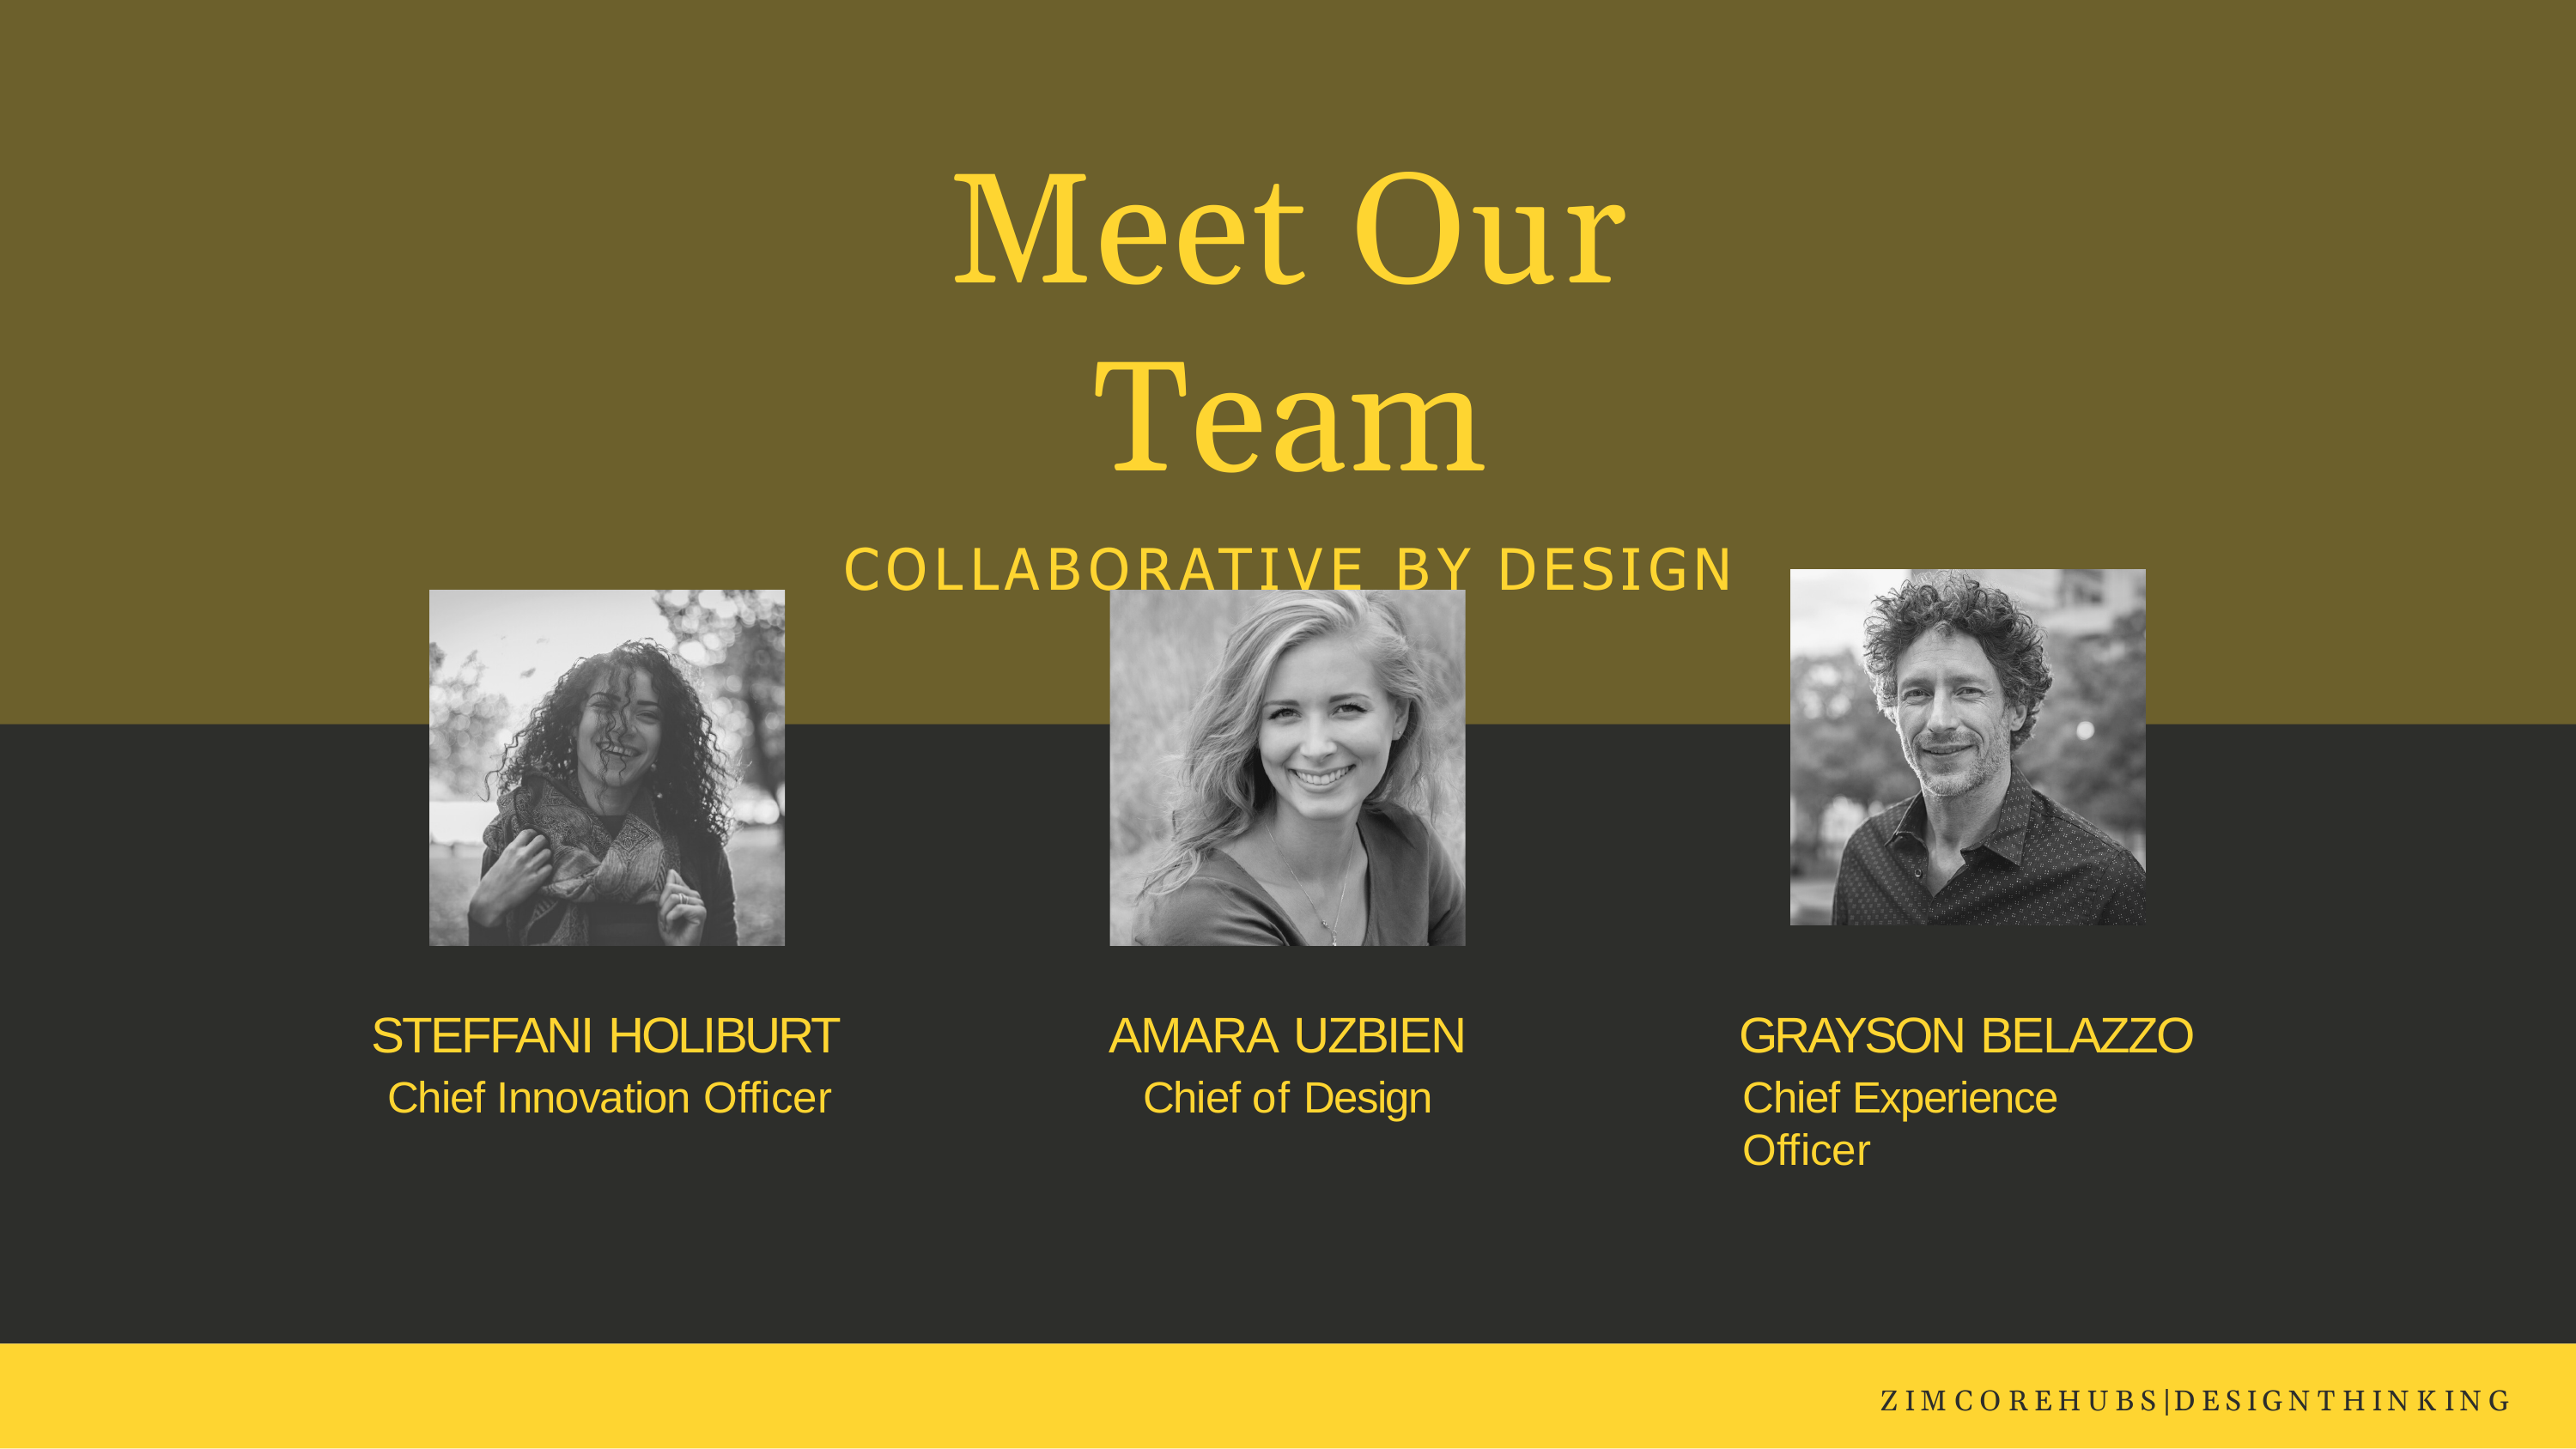

# Meet Our Team
COLLABORATIVE BY DESIGN

STEFFANI HOLIBURT
Chief Innovation Officer
AMARA UZBIEN
Chief of Design
GRAYSON BELAZZO
Chief Experience Officer

Z I M C O R E H U B S | D E S I G N T H I N K I N G